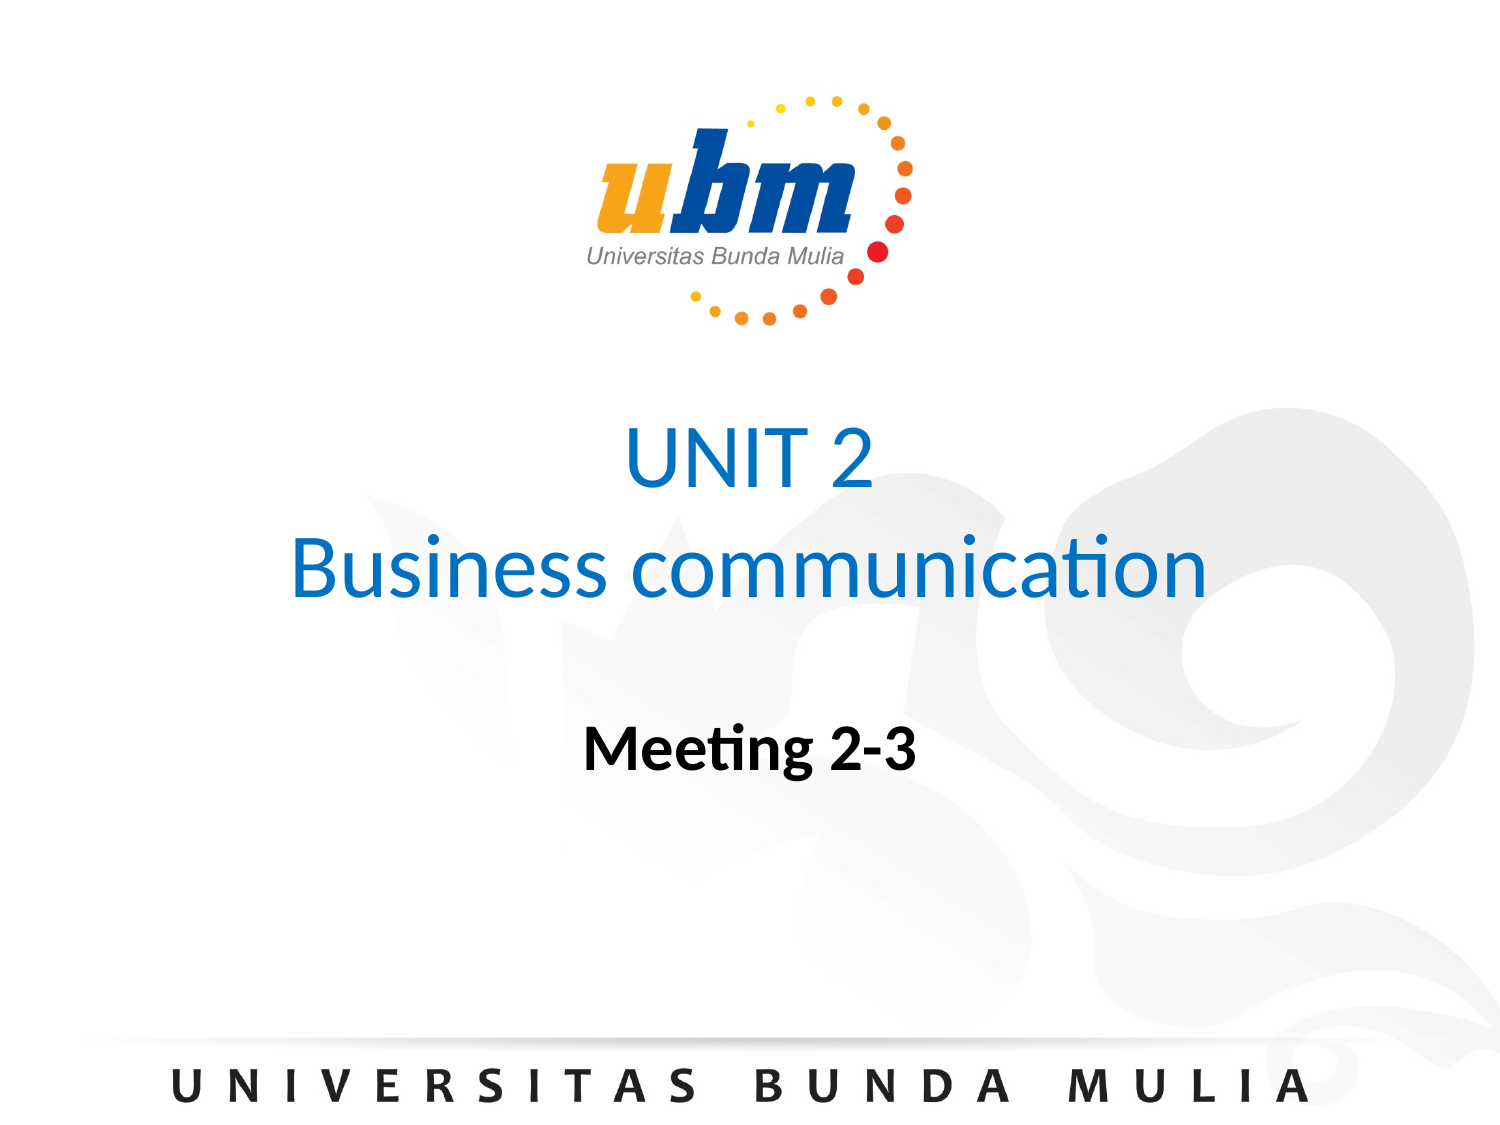

# UNIT 2 Business communication
Meeting 2-3